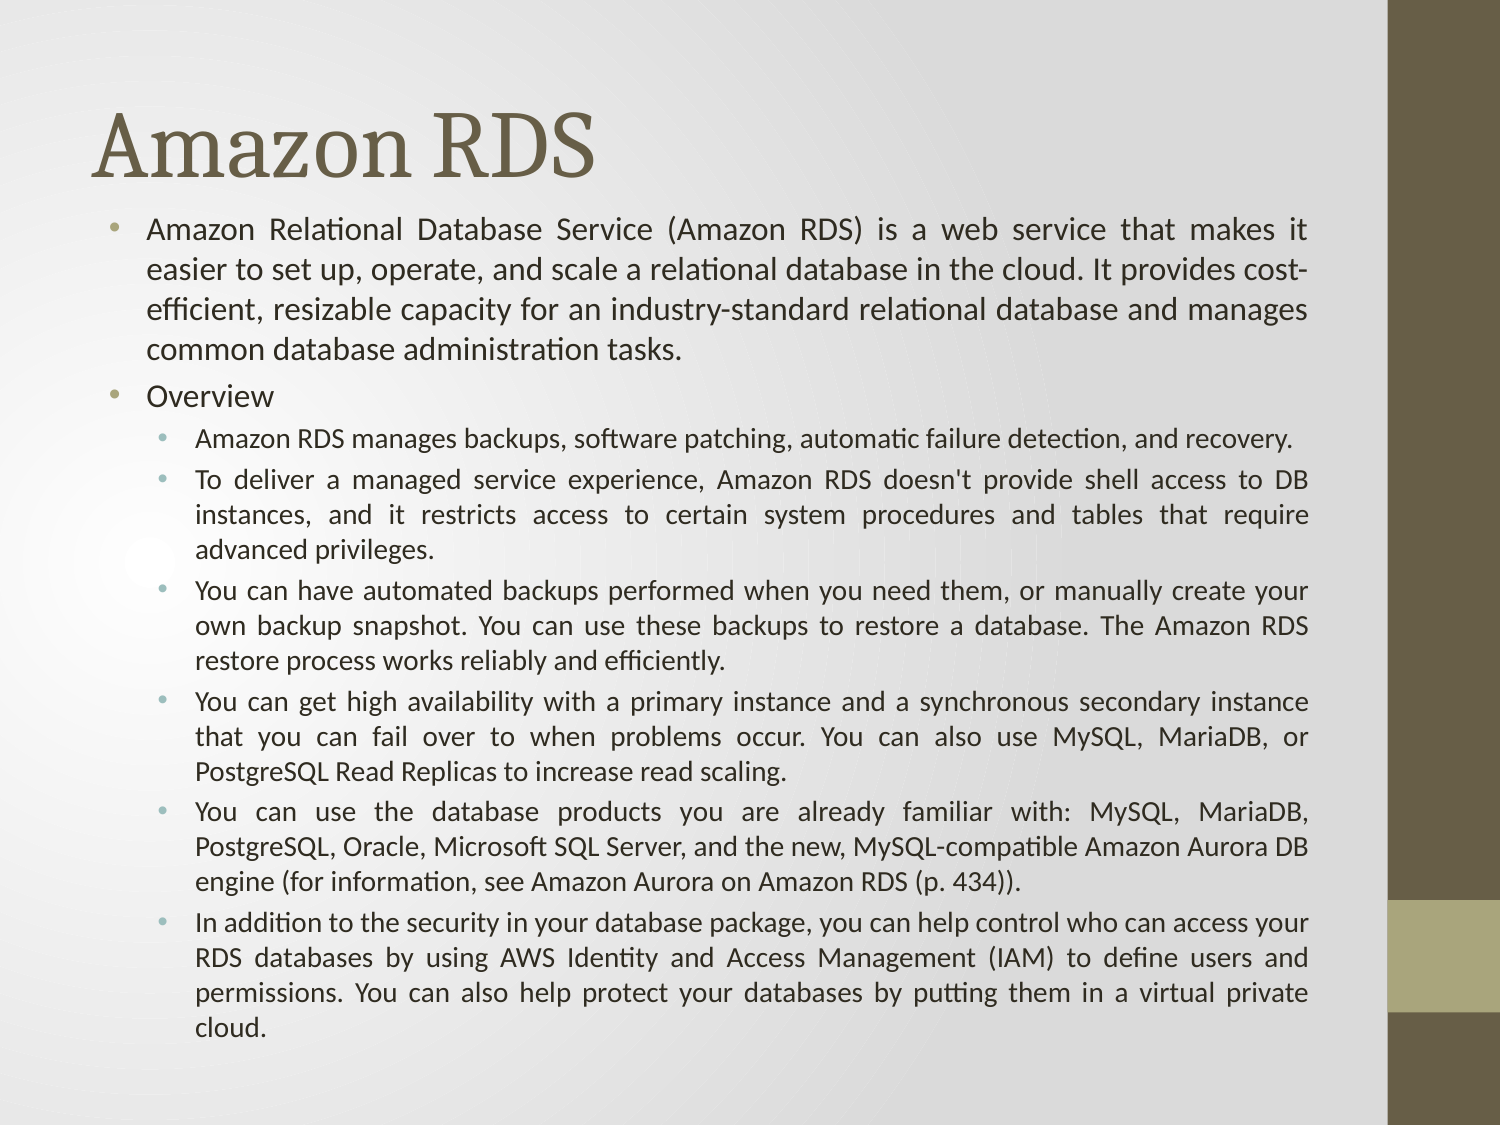

# Amazon RDS
Amazon Relational Database Service (Amazon RDS) is a web service that makes it easier to set up, operate, and scale a relational database in the cloud. It provides cost-eﬃcient, resizable capacity for an industry-standard relational database and manages common database administration tasks.
Overview
Amazon RDS manages backups, software patching, automatic failure detection, and recovery.
To deliver a managed service experience, Amazon RDS doesn't provide shell access to DB instances, and it restricts access to certain system procedures and tables that require advanced privileges.
You can have automated backups performed when you need them, or manually create your own backup snapshot. You can use these backups to restore a database. The Amazon RDS restore process works reliably and eﬃciently.
You can get high availability with a primary instance and a synchronous secondary instance that you can fail over to when problems occur. You can also use MySQL, MariaDB, or PostgreSQL Read Replicas to increase read scaling.
You can use the database products you are already familiar with: MySQL, MariaDB, PostgreSQL, Oracle, Microsoft SQL Server, and the new, MySQL-compatible Amazon Aurora DB engine (for information, see Amazon Aurora on Amazon RDS (p. 434)).
In addition to the security in your database package, you can help control who can access your RDS databases by using AWS Identity and Access Management (IAM) to deﬁne users and permissions. You can also help protect your databases by putting them in a virtual private cloud.